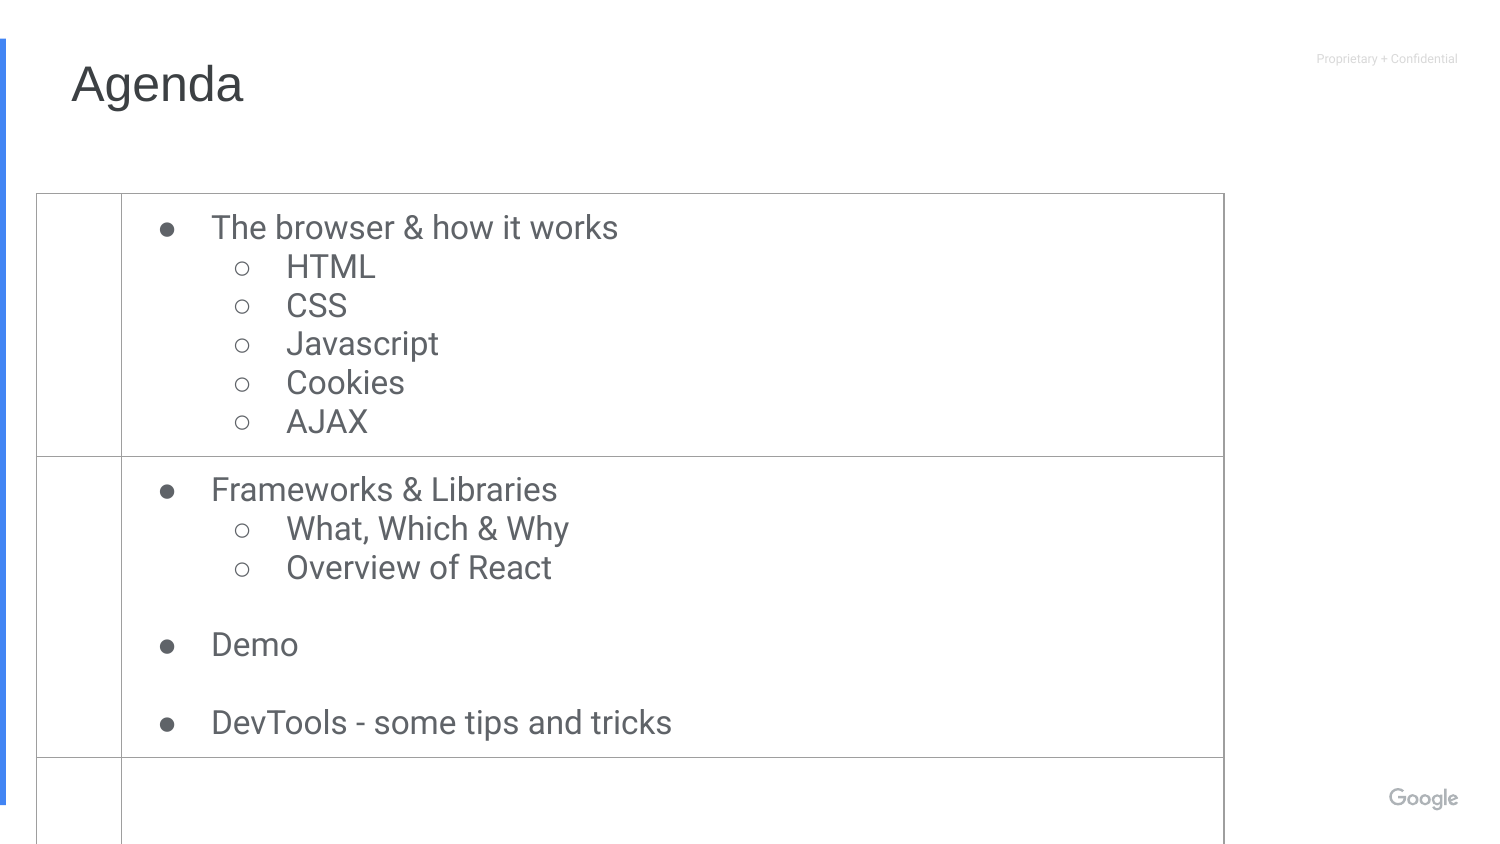

# Agenda
|  | The browser & how it works HTML CSS Javascript Cookies AJAX |
| --- | --- |
|  | Frameworks & Libraries What, Which & Why Overview of React Demo DevTools - some tips and tricks |
|  |  |
|  |  |
|  |  |